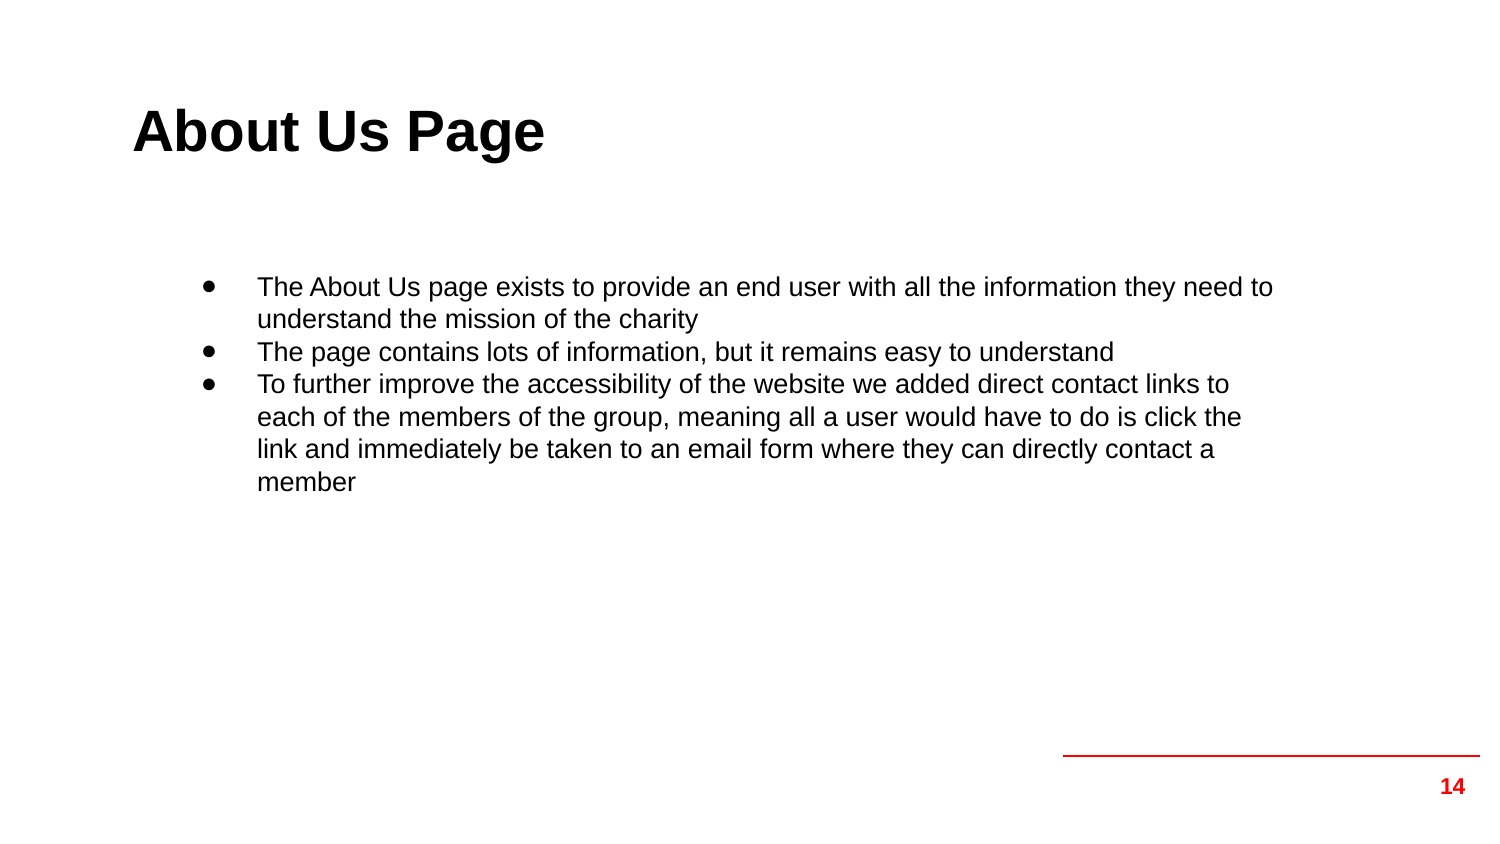

# About Us Page
The About Us page exists to provide an end user with all the information they need to understand the mission of the charity
The page contains lots of information, but it remains easy to understand
To further improve the accessibility of the website we added direct contact links to each of the members of the group, meaning all a user would have to do is click the link and immediately be taken to an email form where they can directly contact a member